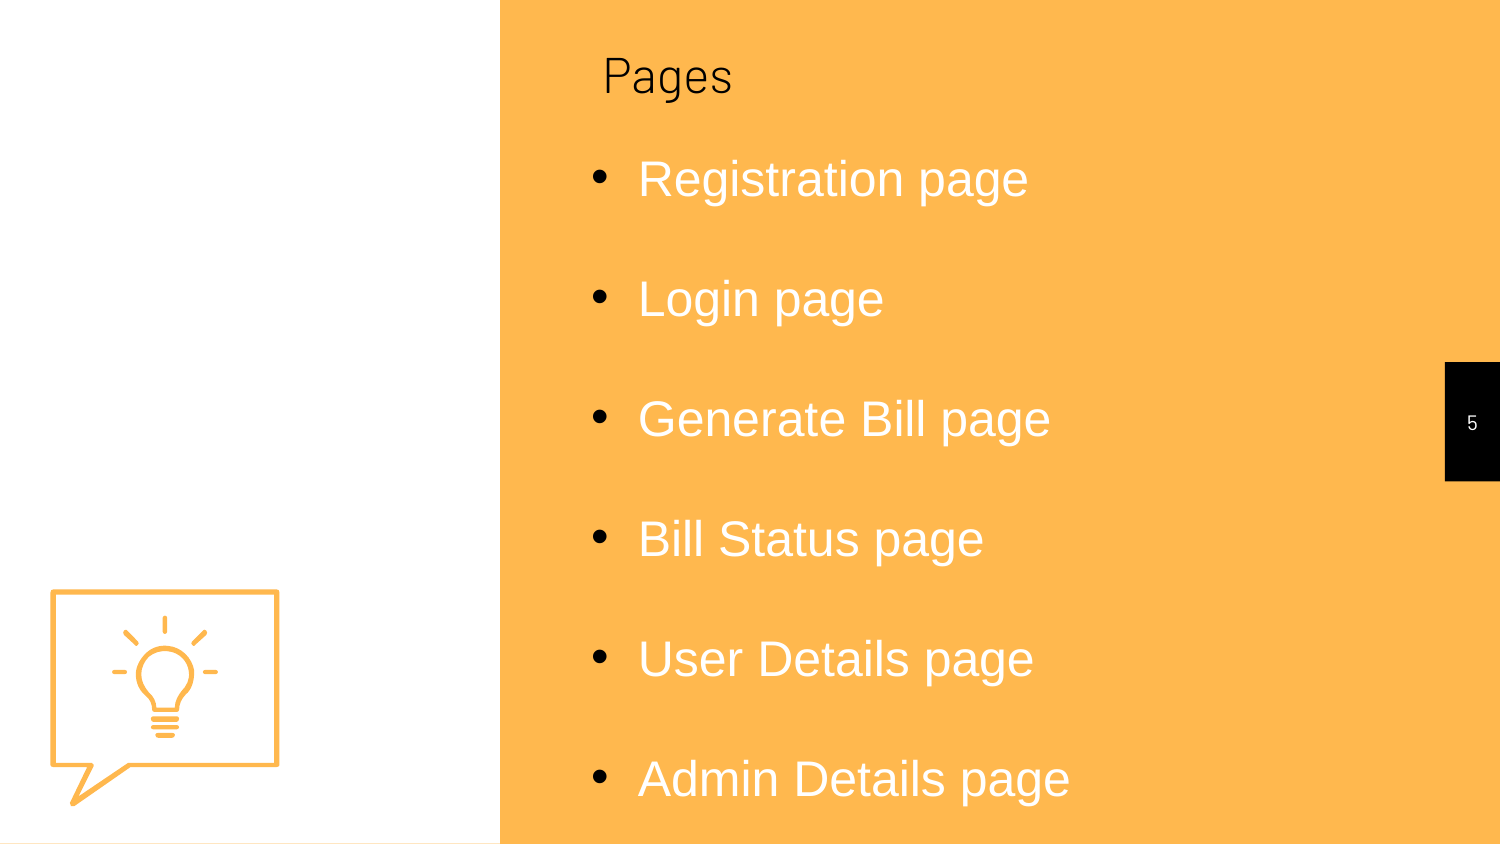

Pages

Registration page

Login page

Generate Bill page

Bill Status page

User Details page

Admin Details page

5